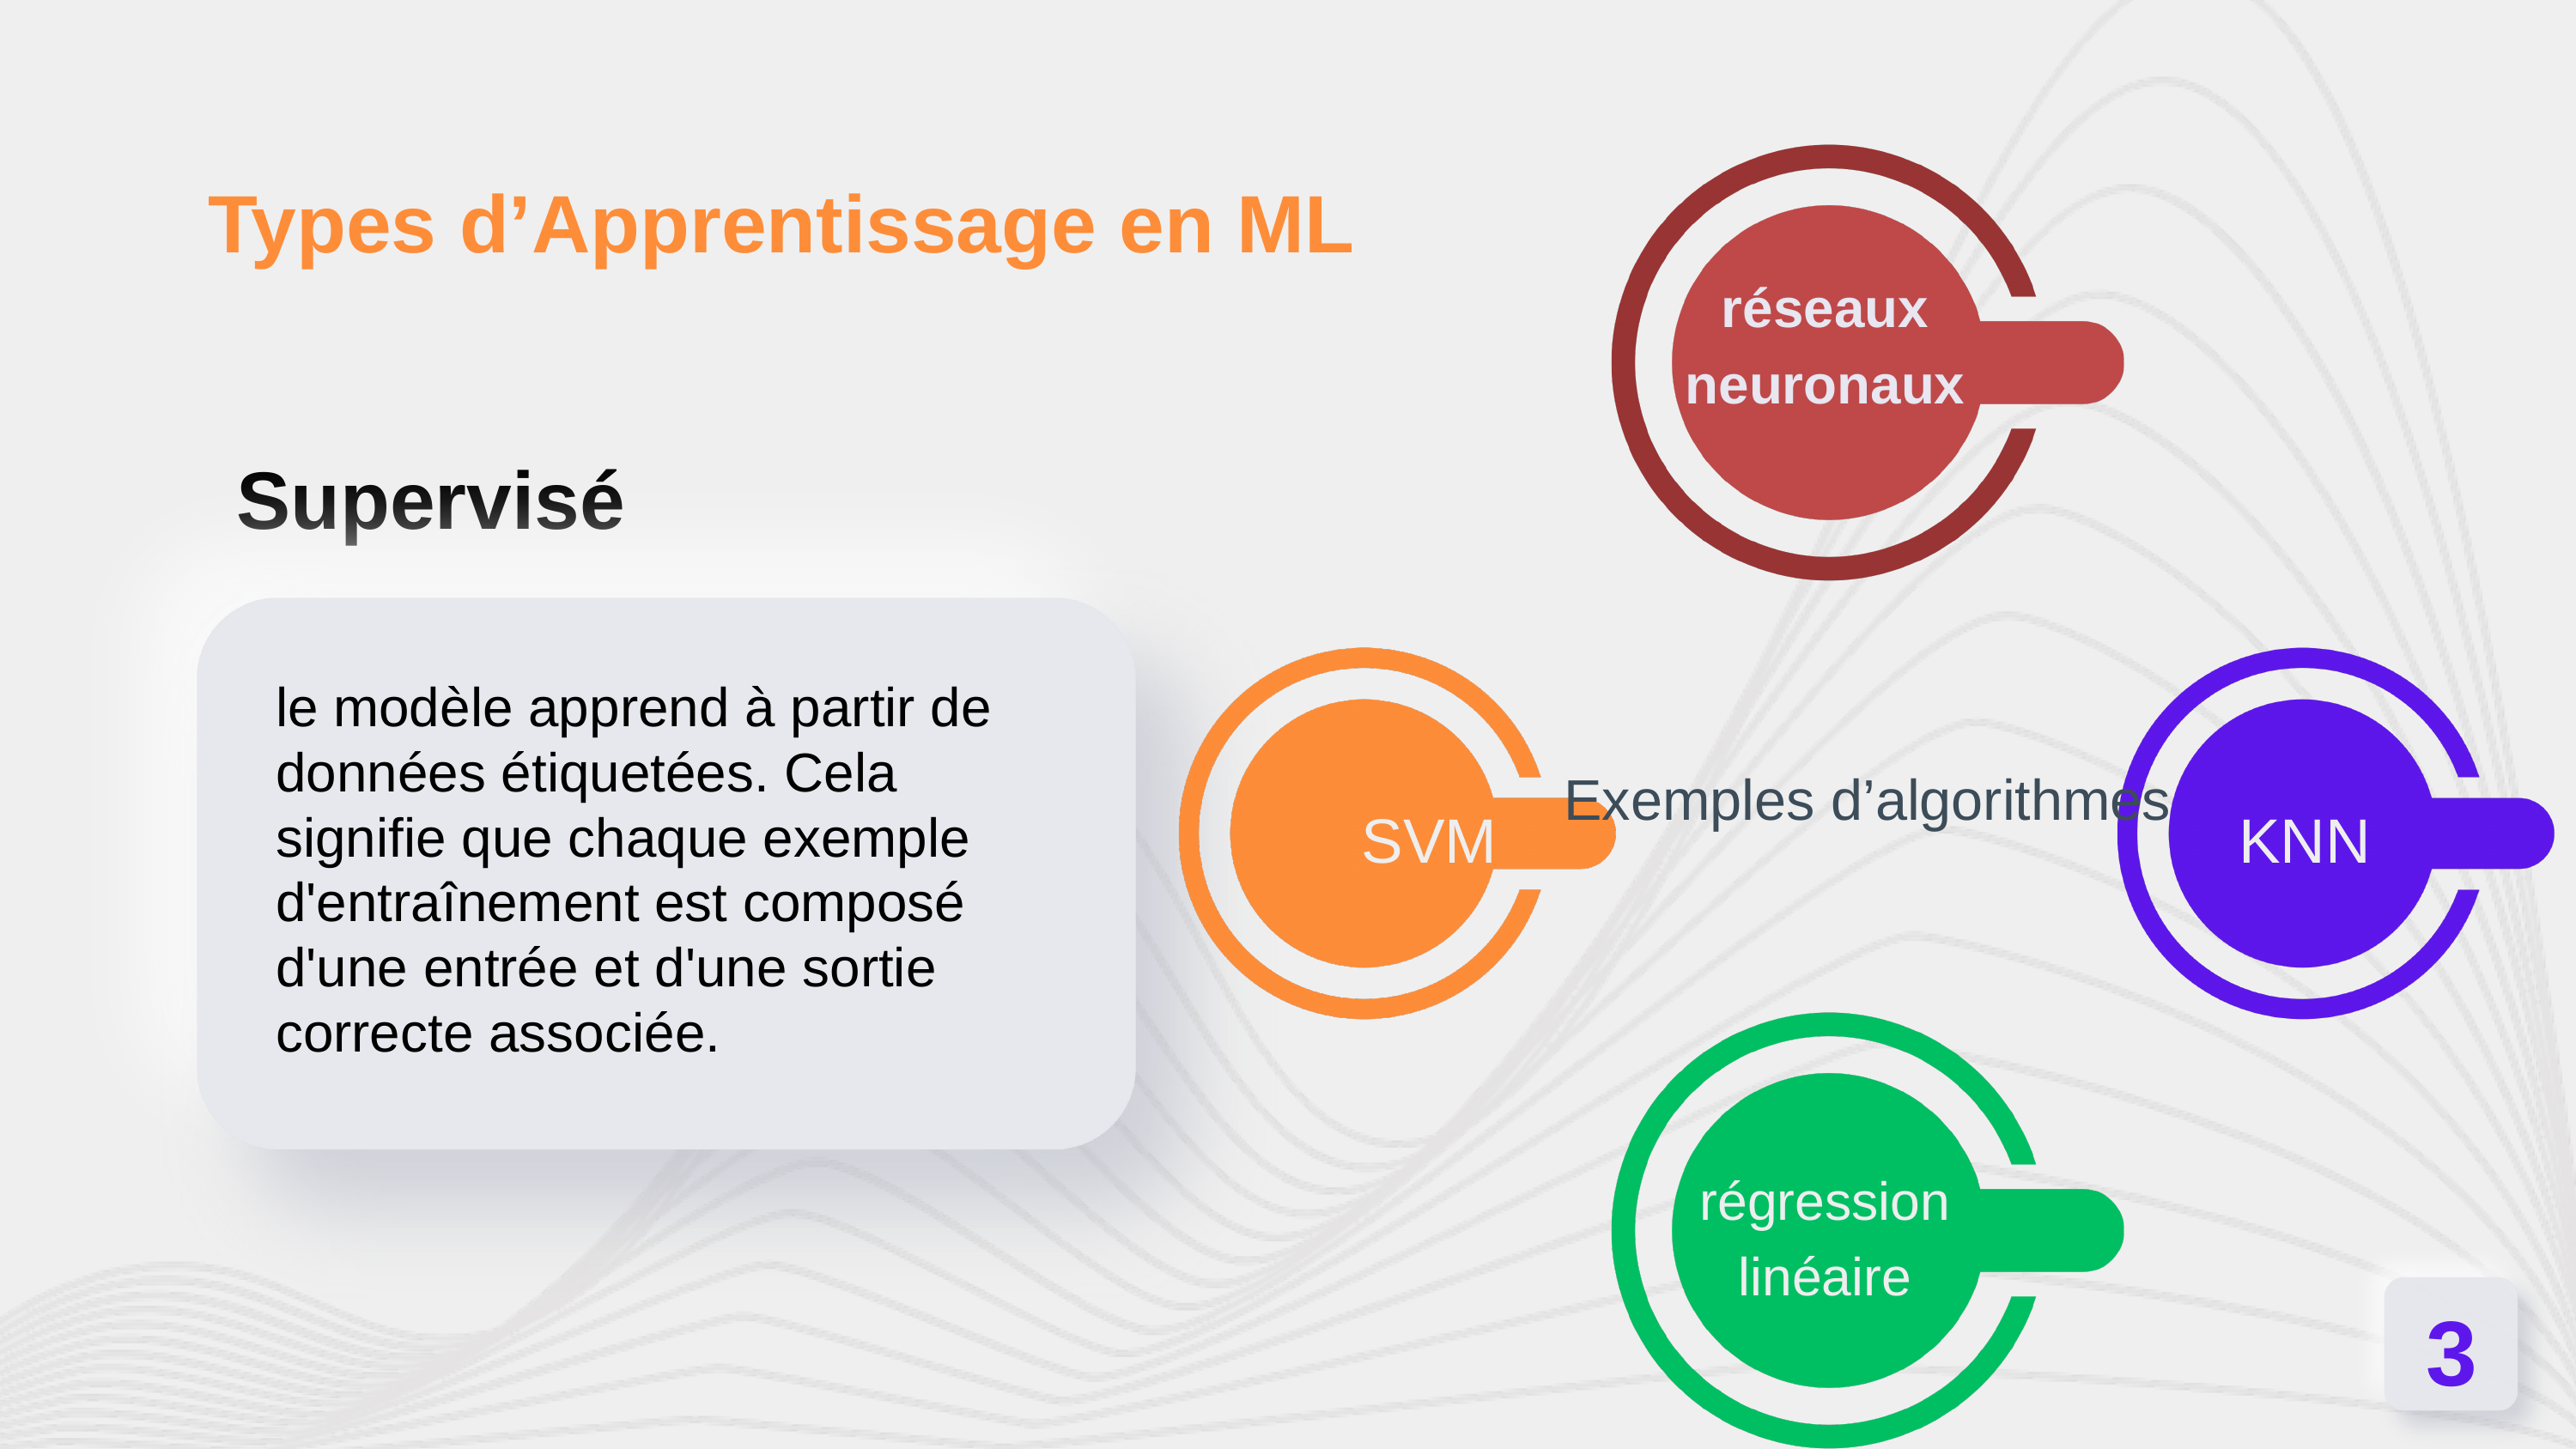

Types d’Apprentissage en ML
réseaux neuronaux
Supervisé

le modèle apprend à partir de données étiquetées. Cela signifie que chaque exemple d'entraînement est composé d'une entrée et d'une sortie correcte associée.
Exemples d’algorithmes
SVM
KNN

régression linéaire

3